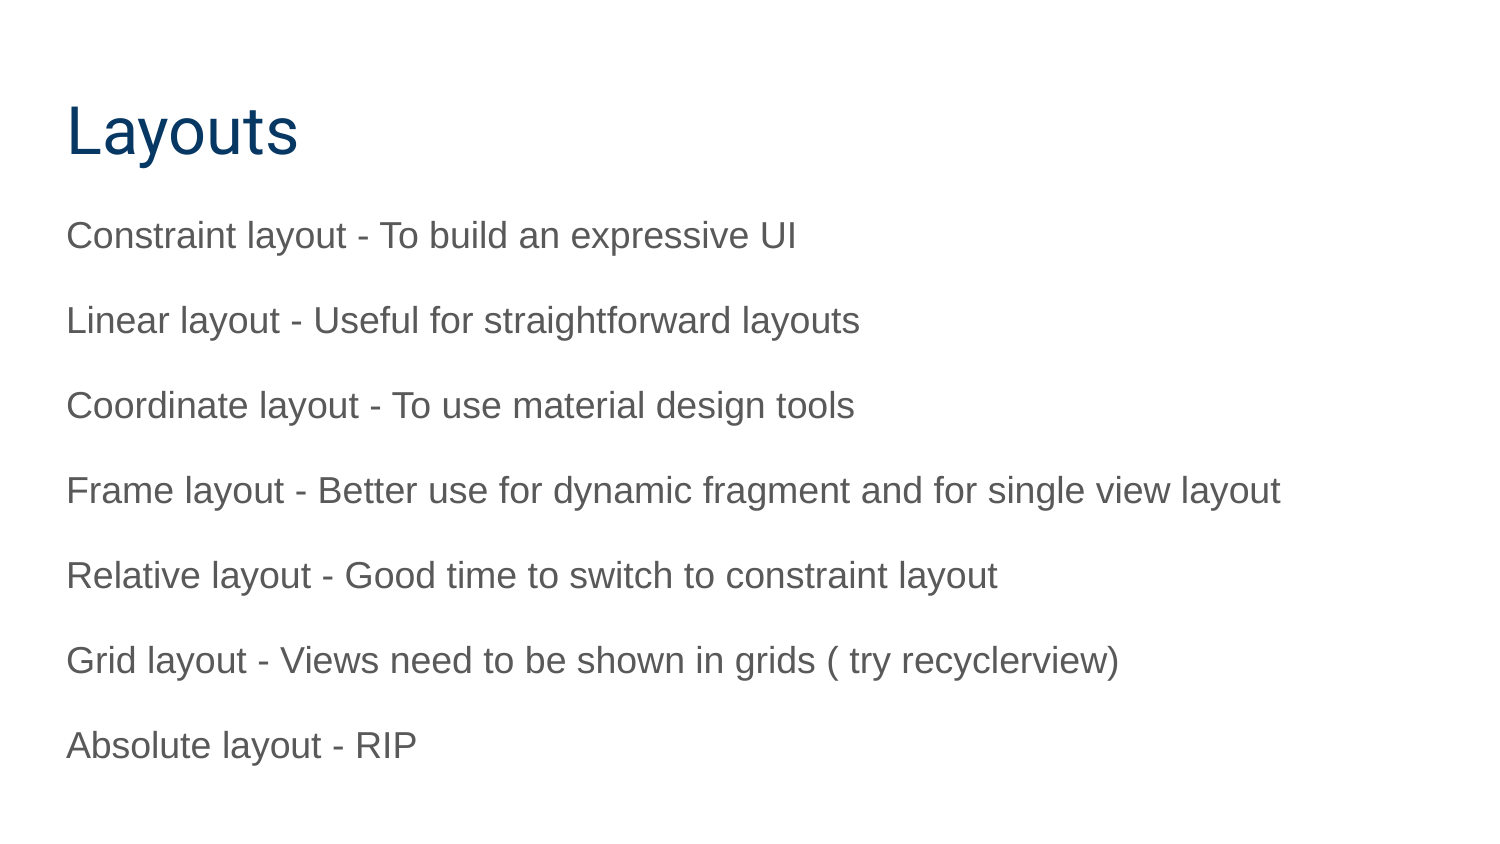

# Layouts
Constraint layout - To build an expressive UI
Linear layout - Useful for straightforward layouts
Coordinate layout - To use material design tools
Frame layout - Better use for dynamic fragment and for single view layout
Relative layout - Good time to switch to constraint layout
Grid layout - Views need to be shown in grids ( try recyclerview)
Absolute layout - RIP